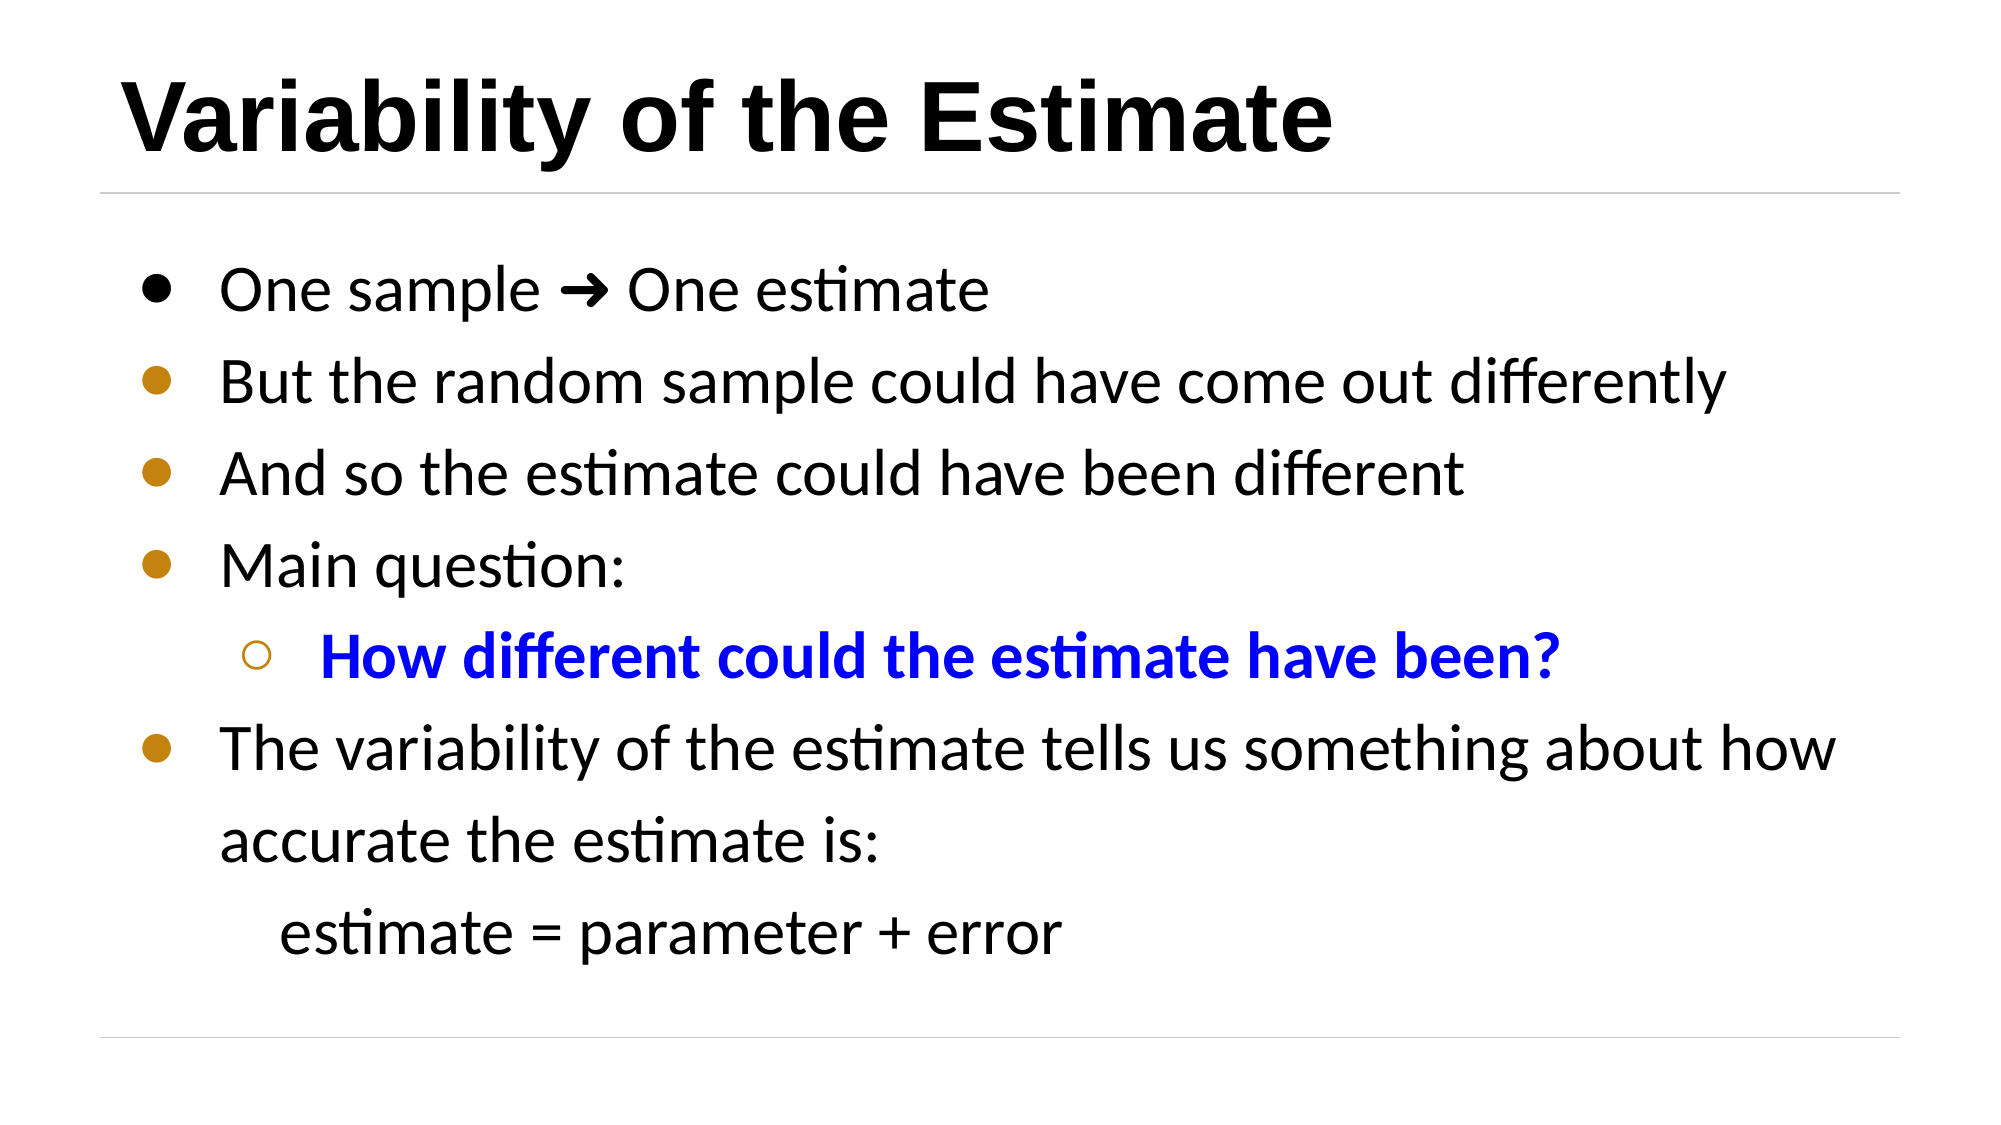

# Variability of the Estimate
One sample ➜ One estimate
But the random sample could have come out differently
And so the estimate could have been different
Main question:
How different could the estimate have been?
The variability of the estimate tells us something about how accurate the estimate is:
    estimate = parameter + error